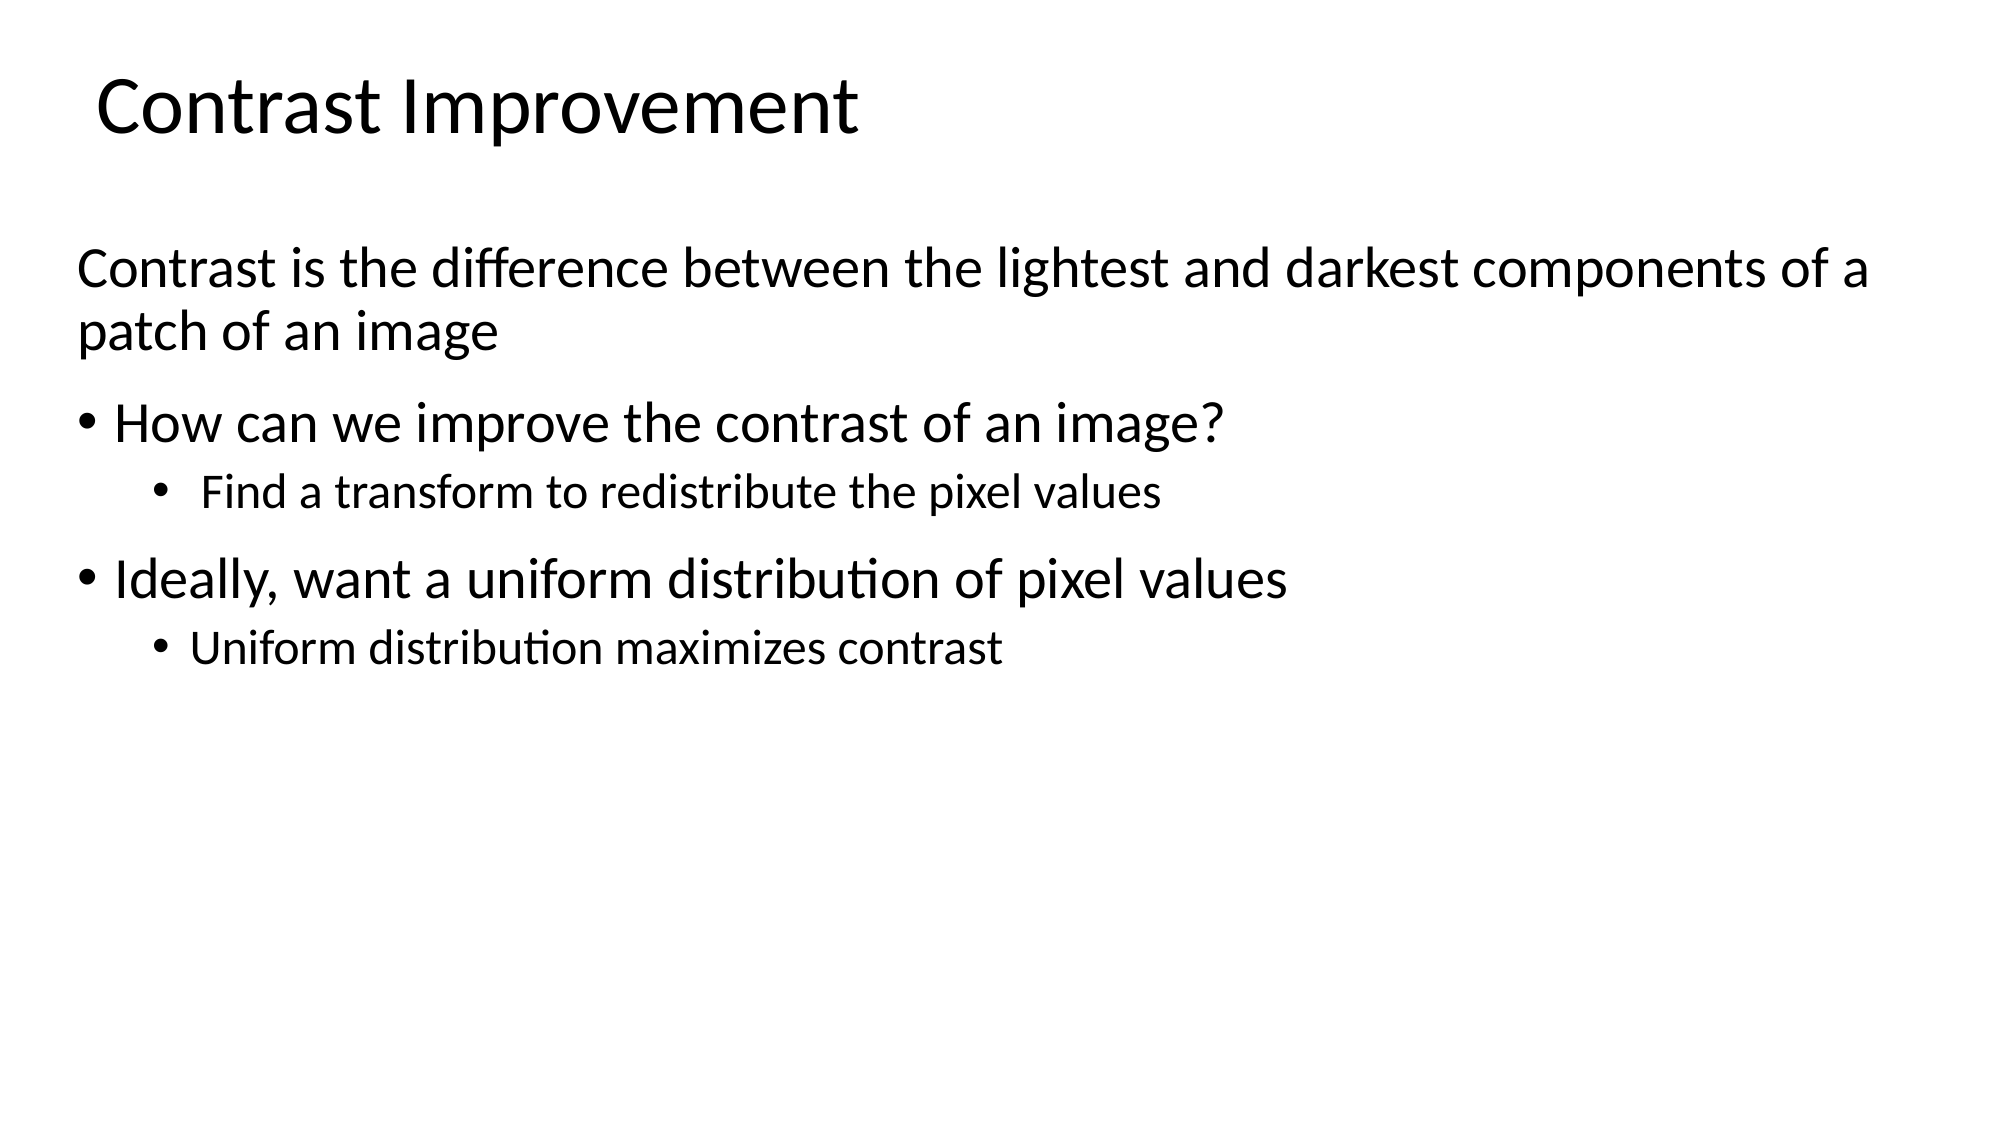

# Contrast Improvement
Contrast is the difference between the lightest and darkest components of a patch of an image
How can we improve the contrast of an image?
 Find a transform to redistribute the pixel values
Ideally, want a uniform distribution of pixel values
Uniform distribution maximizes contrast